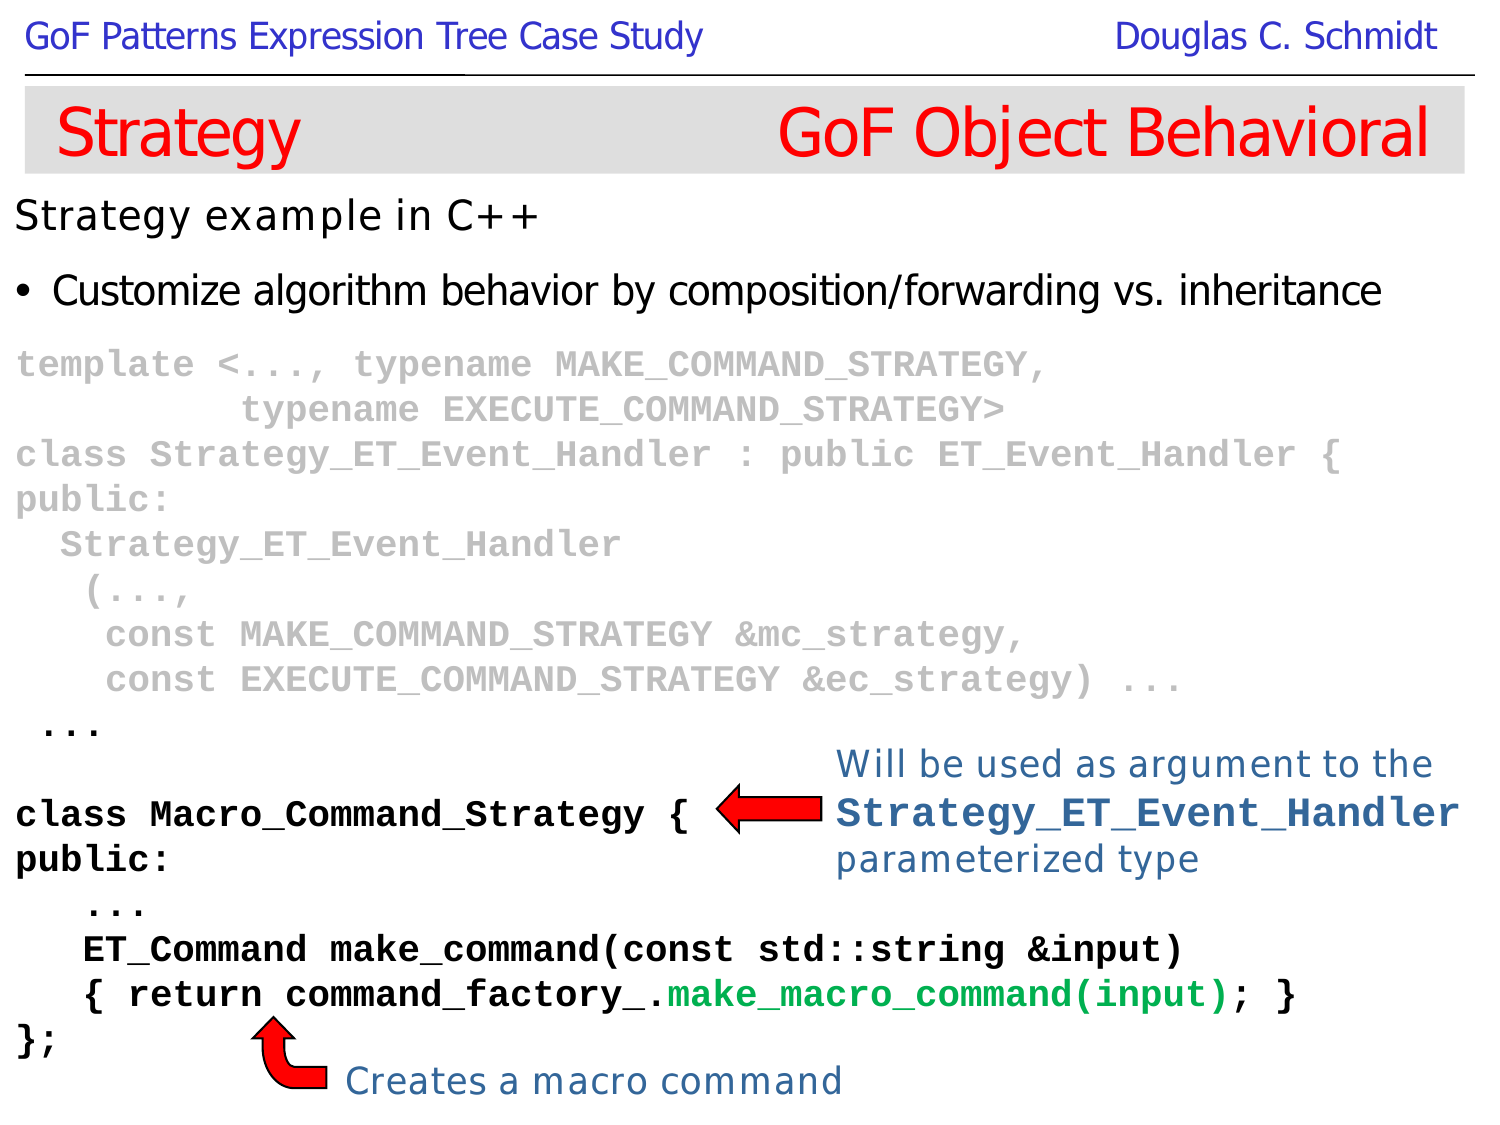

# Strategy                       GoF Object Behavioral
Strategy example in C++
Customize algorithm behavior by composition/forwarding vs. inheritance
template <..., typename MAKE_COMMAND_STRATEGY,
          typename EXECUTE_COMMAND_STRATEGY>
class Strategy_ET_Event_Handler : public ET_Event_Handler {
public:
  Strategy_ET_Event_Handler
   (...,
    const MAKE_COMMAND_STRATEGY &mc_strategy,
    const EXECUTE_COMMAND_STRATEGY &ec_strategy) ...
 ...

class Macro_Command_Strategy {
public:
   ...
   ET_Command make_command(const std::string &input)
   { return command_factory_.make_macro_command(input); }
};

Will be used as argument to the Strategy_ET_Event_Handler parameterized type

Creates a macro command